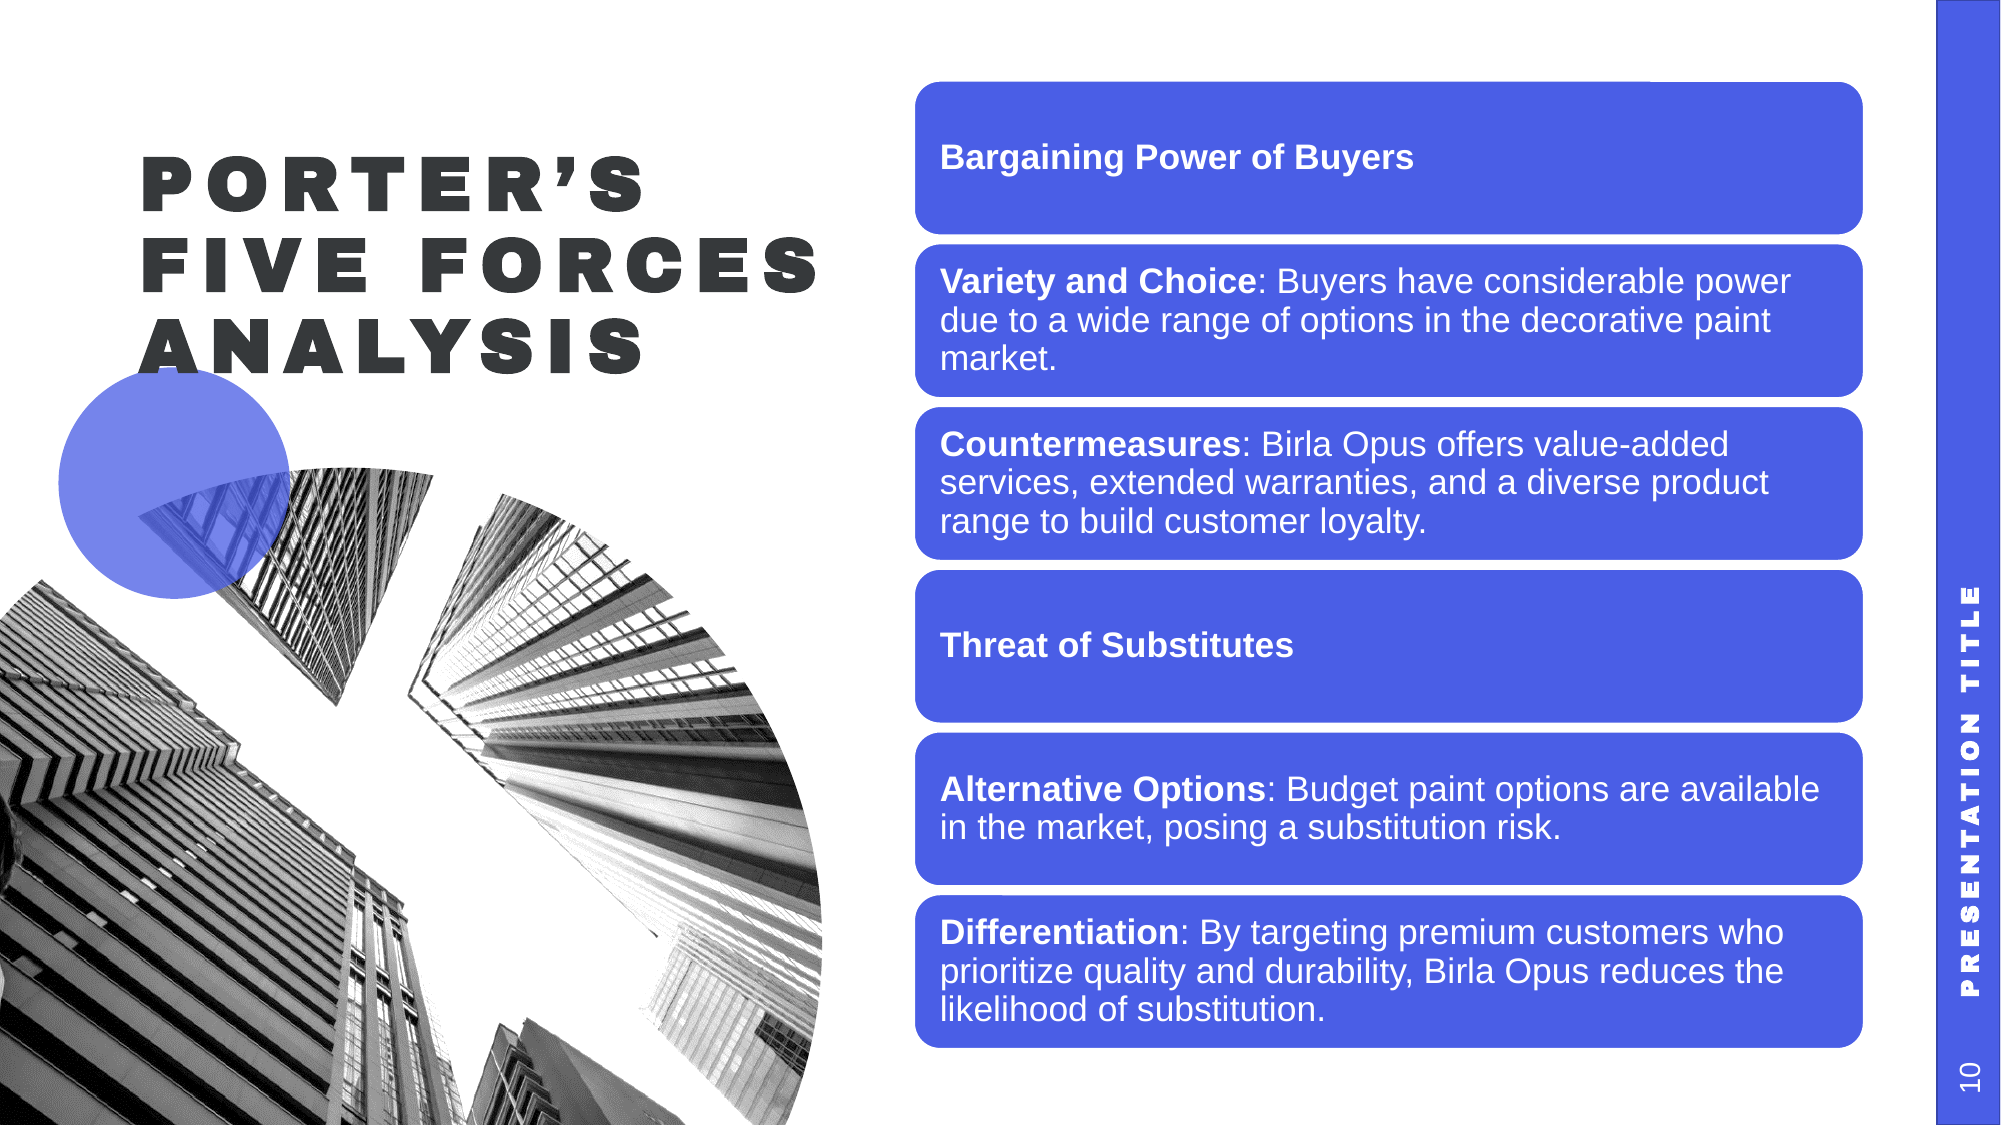

Bargaining Power of Buyers
Variety and Choice: Buyers have considerable power due to a wide range of options in the decorative paint market.
Countermeasures: Birla Opus offers value-added services, extended warranties, and a diverse product range to build customer loyalty.
Threat of Substitutes
Alternative Options: Budget paint options are available in the market, posing a substitution risk.
Differentiation: By targeting premium customers who prioritize quality and durability, Birla Opus reduces the likelihood of substitution.
# Porter’s Five Forces Analysis
Presentation Title
10